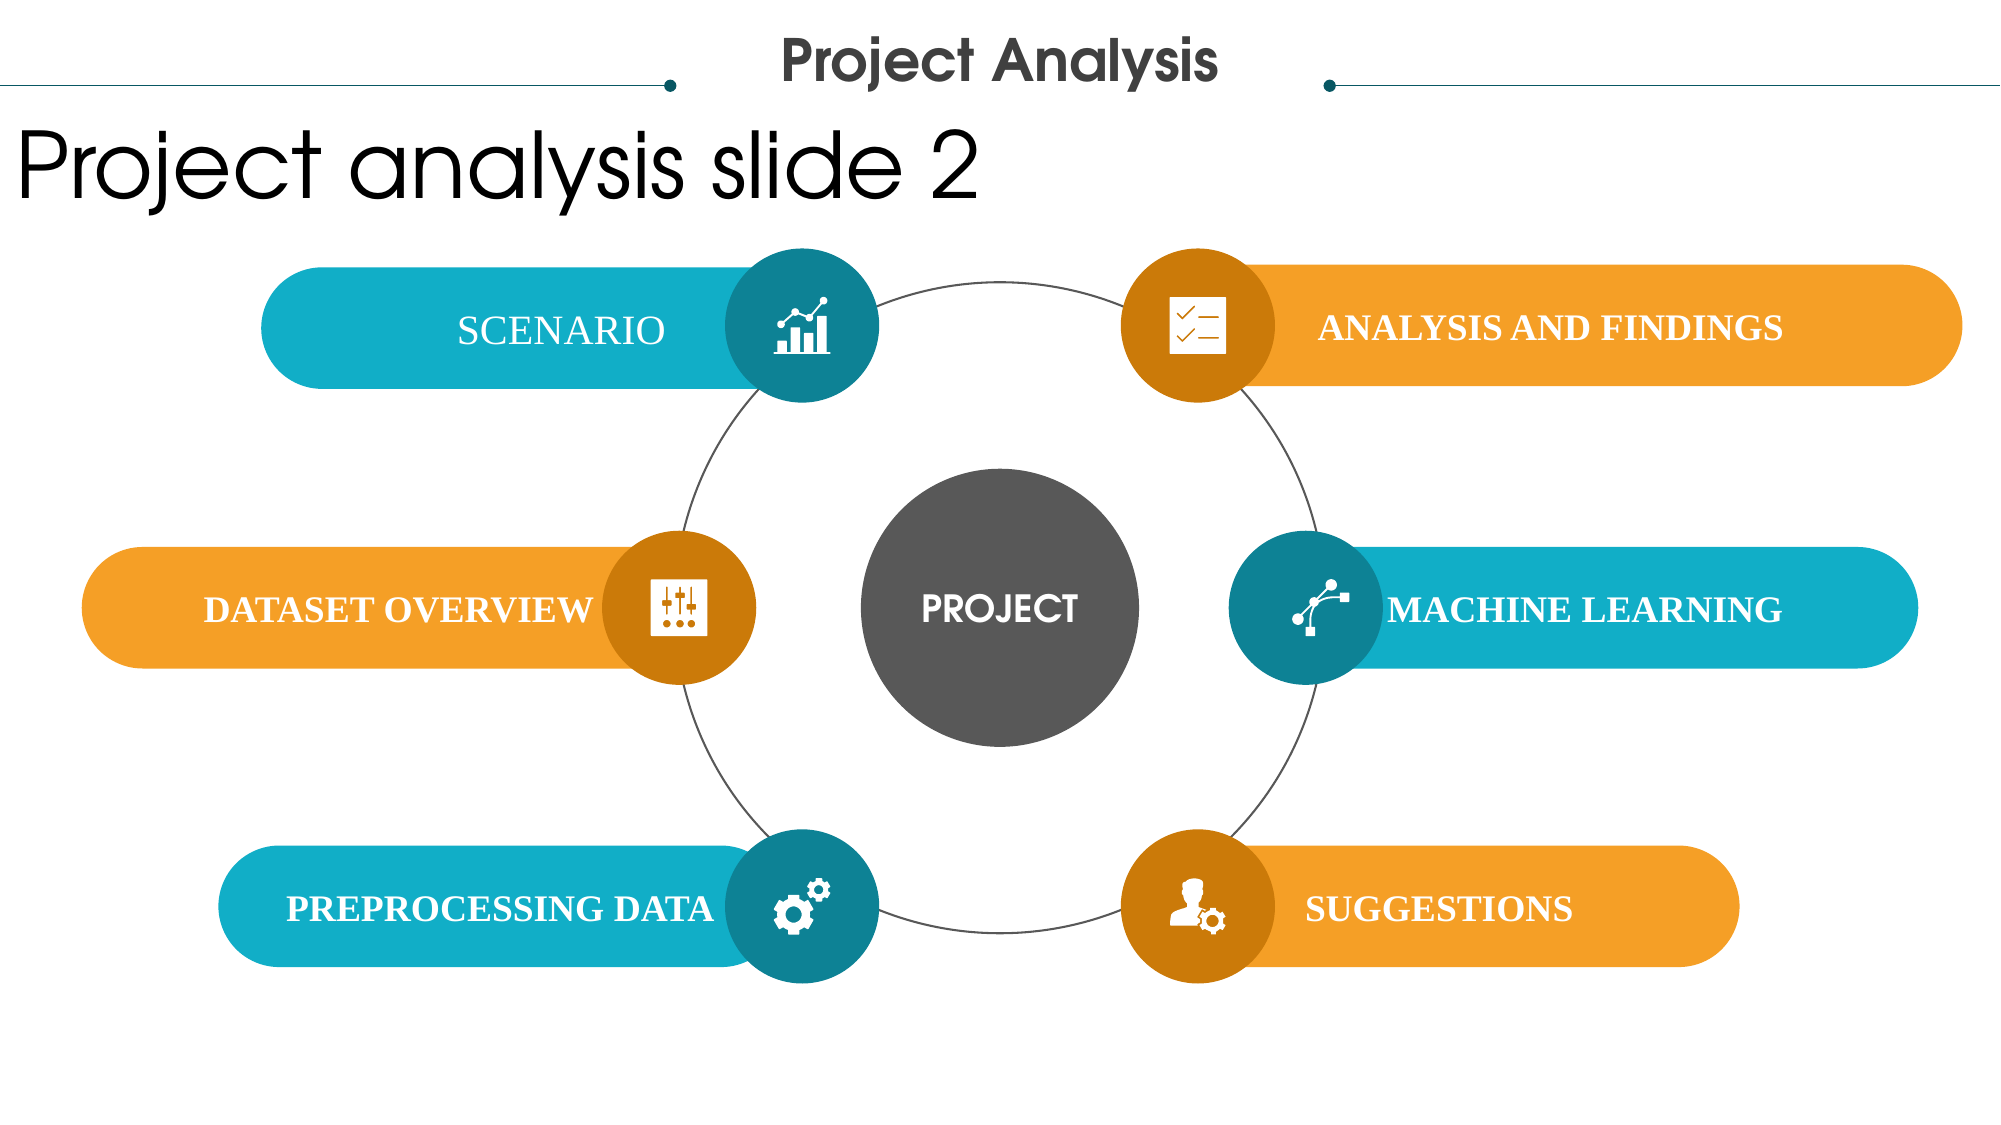

Project Analysis
Project analysis slide 2

ANALYSIS AND FINDINGS
SCENARIO

PROJECT

DATASET OVERVIEW
MACHINE LEARNING

PREPROCESSING DATA
SUGGESTIONS